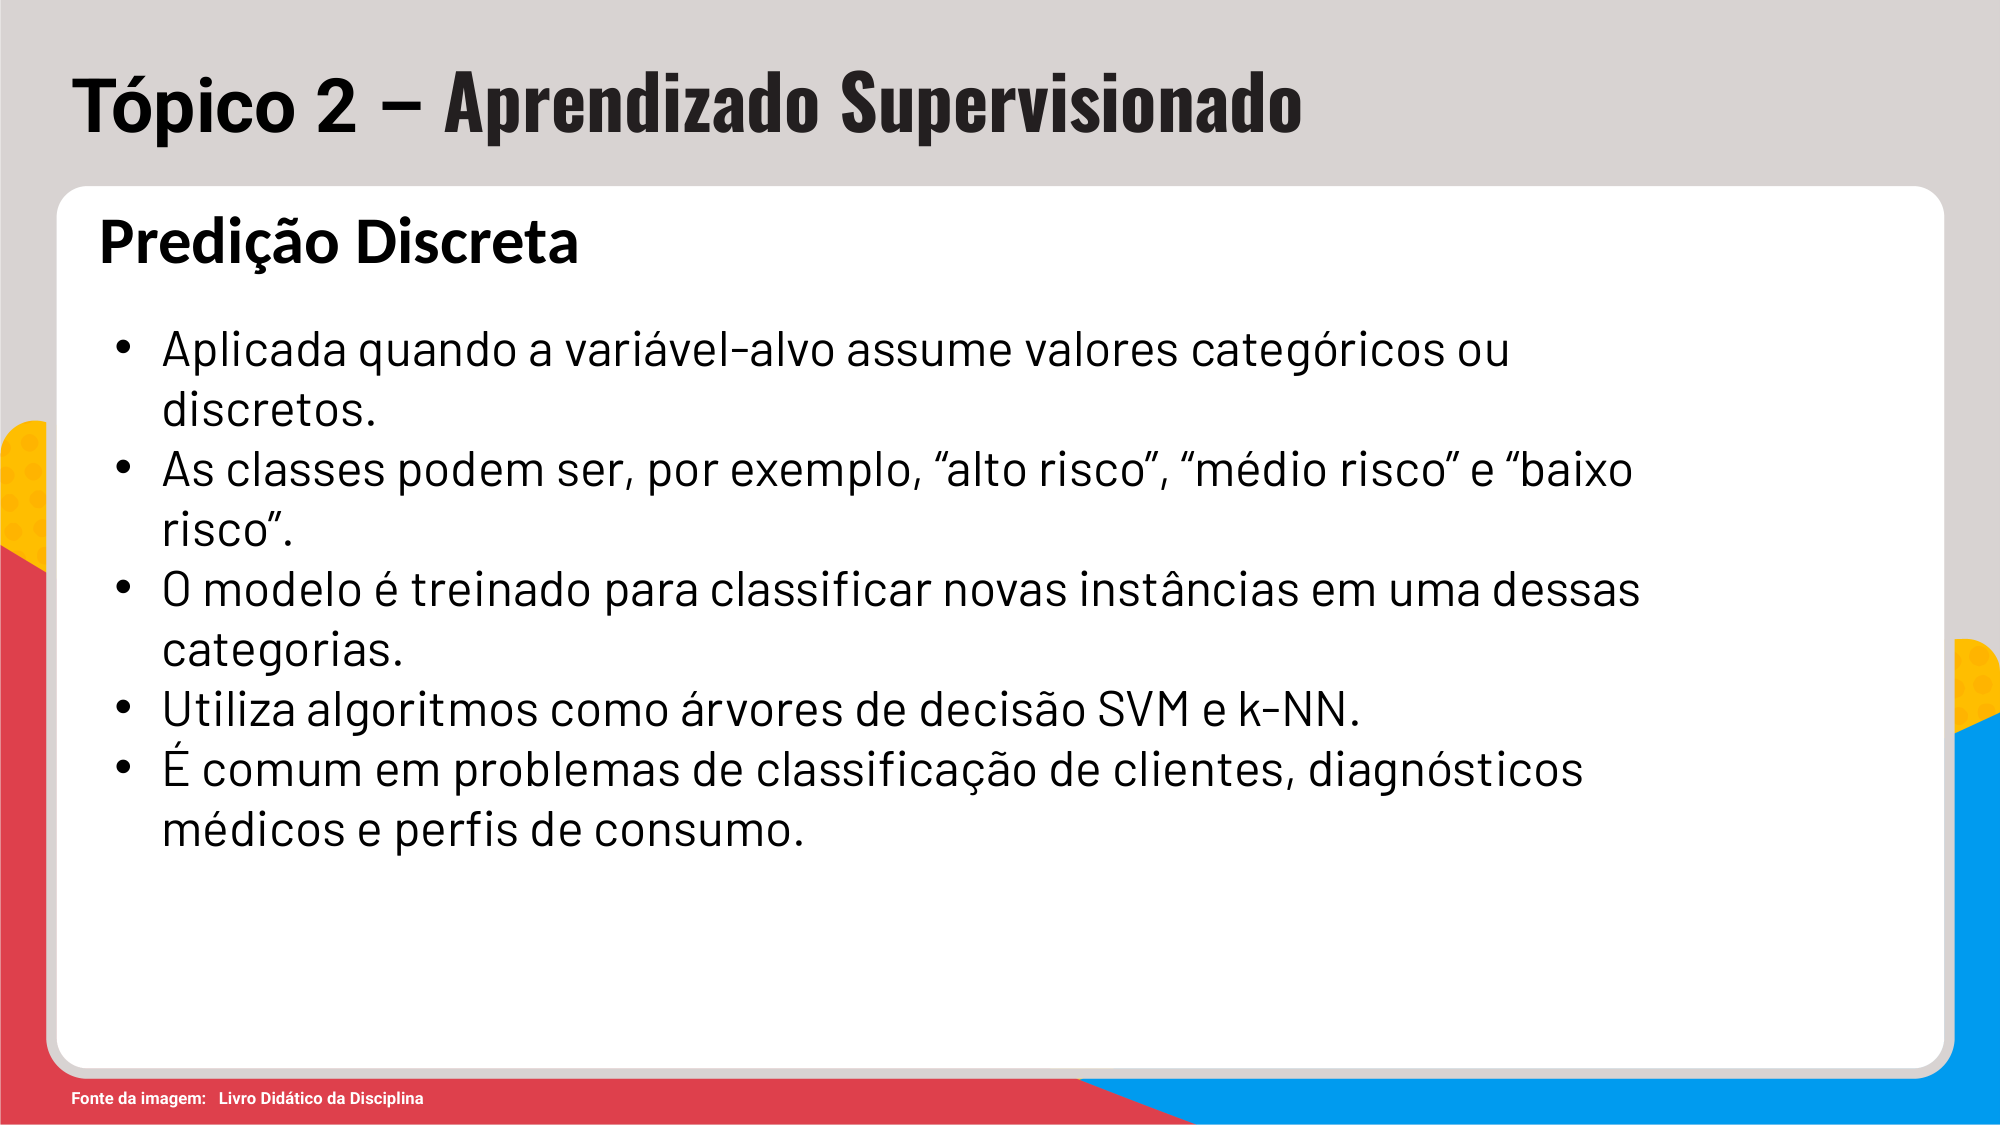

Tópico 2 – Aprendizado Supervisionado
Predição Discreta

Aplicada quando a variável-alvo assume valores categóricos ou discretos.
As classes podem ser, por exemplo, “alto risco”, “médio risco” e “baixo risco”.
O modelo é treinado para classificar novas instâncias em uma dessas categorias.
Utiliza algoritmos como árvores de decisão SVM e k-NN.
É comum em problemas de classificação de clientes, diagnósticos médicos e perfis de consumo.
Livro Didático da Disciplina